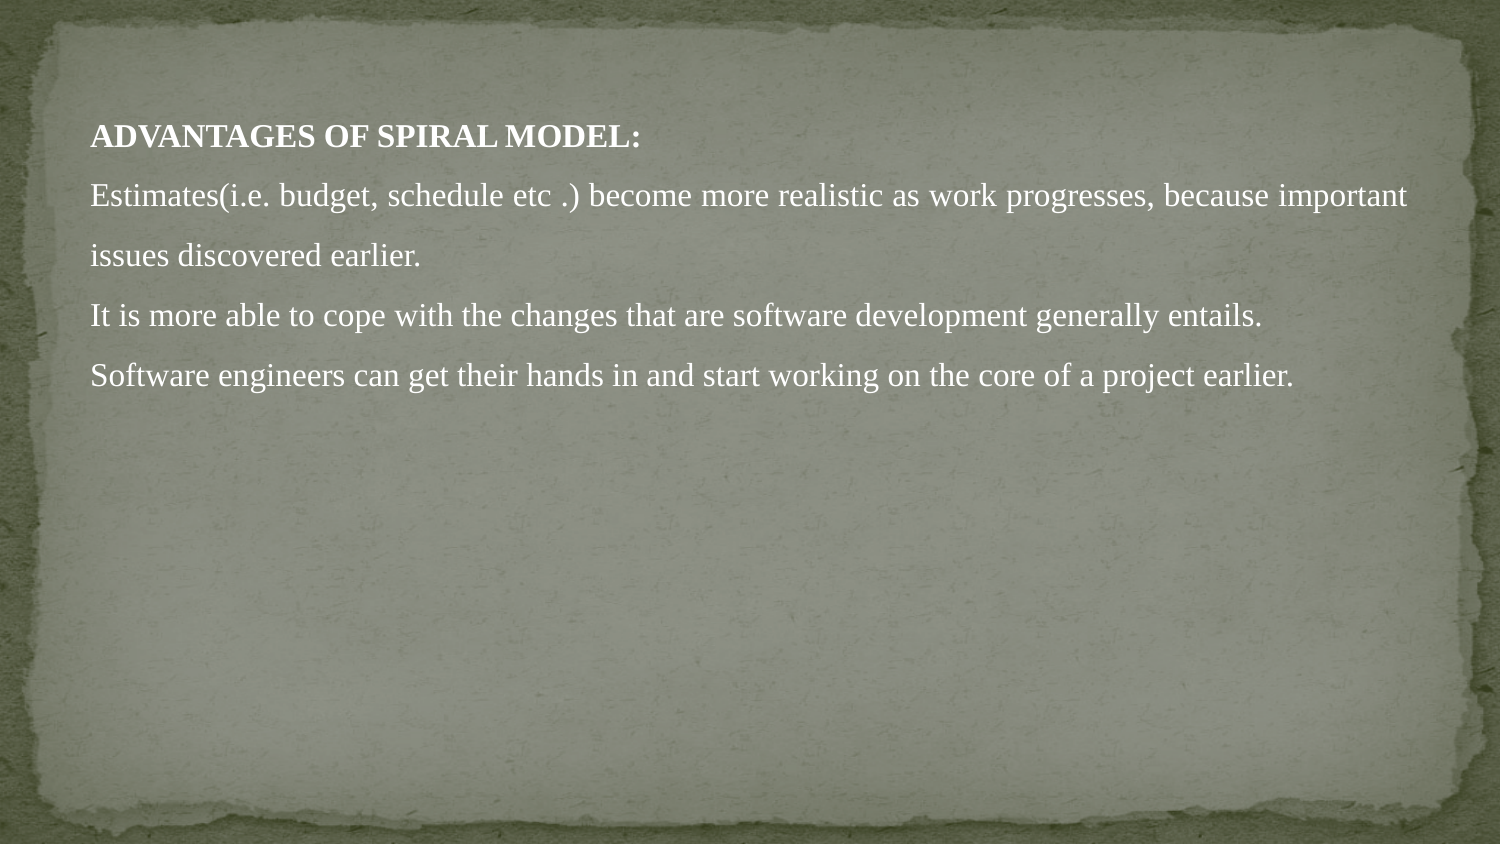

ADVANTAGES OF SPIRAL MODEL:
Estimates(i.e. budget, schedule etc .) become more realistic as work progresses, because important issues discovered earlier.
It is more able to cope with the changes that are software development generally entails.
Software engineers can get their hands in and start working on the core of a project earlier.